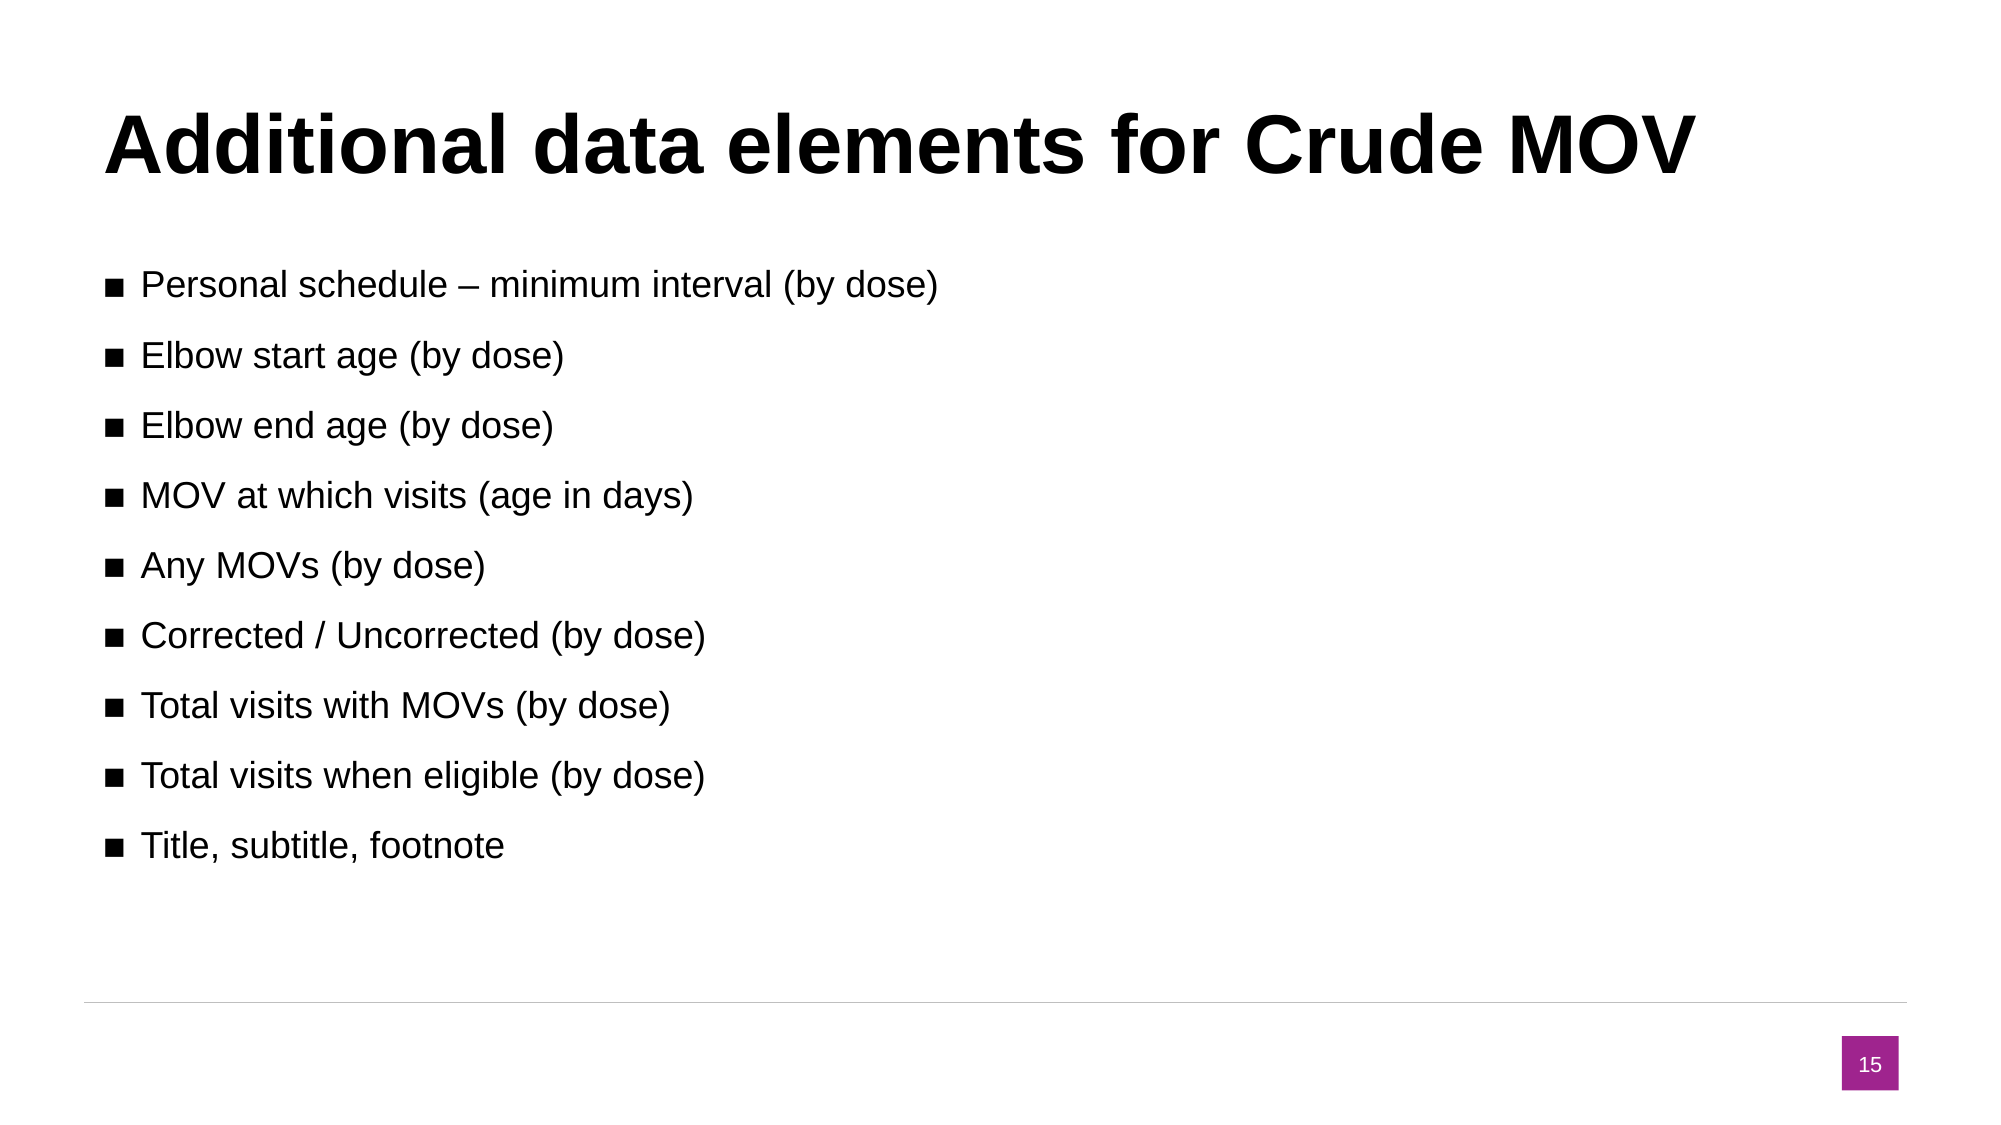

# Additional data elements for Crude MOV
Personal schedule – minimum interval (by dose)
Elbow start age (by dose)
Elbow end age (by dose)
MOV at which visits (age in days)
Any MOVs (by dose)
Corrected / Uncorrected (by dose)
Total visits with MOVs (by dose)
Total visits when eligible (by dose)
Title, subtitle, footnote

15